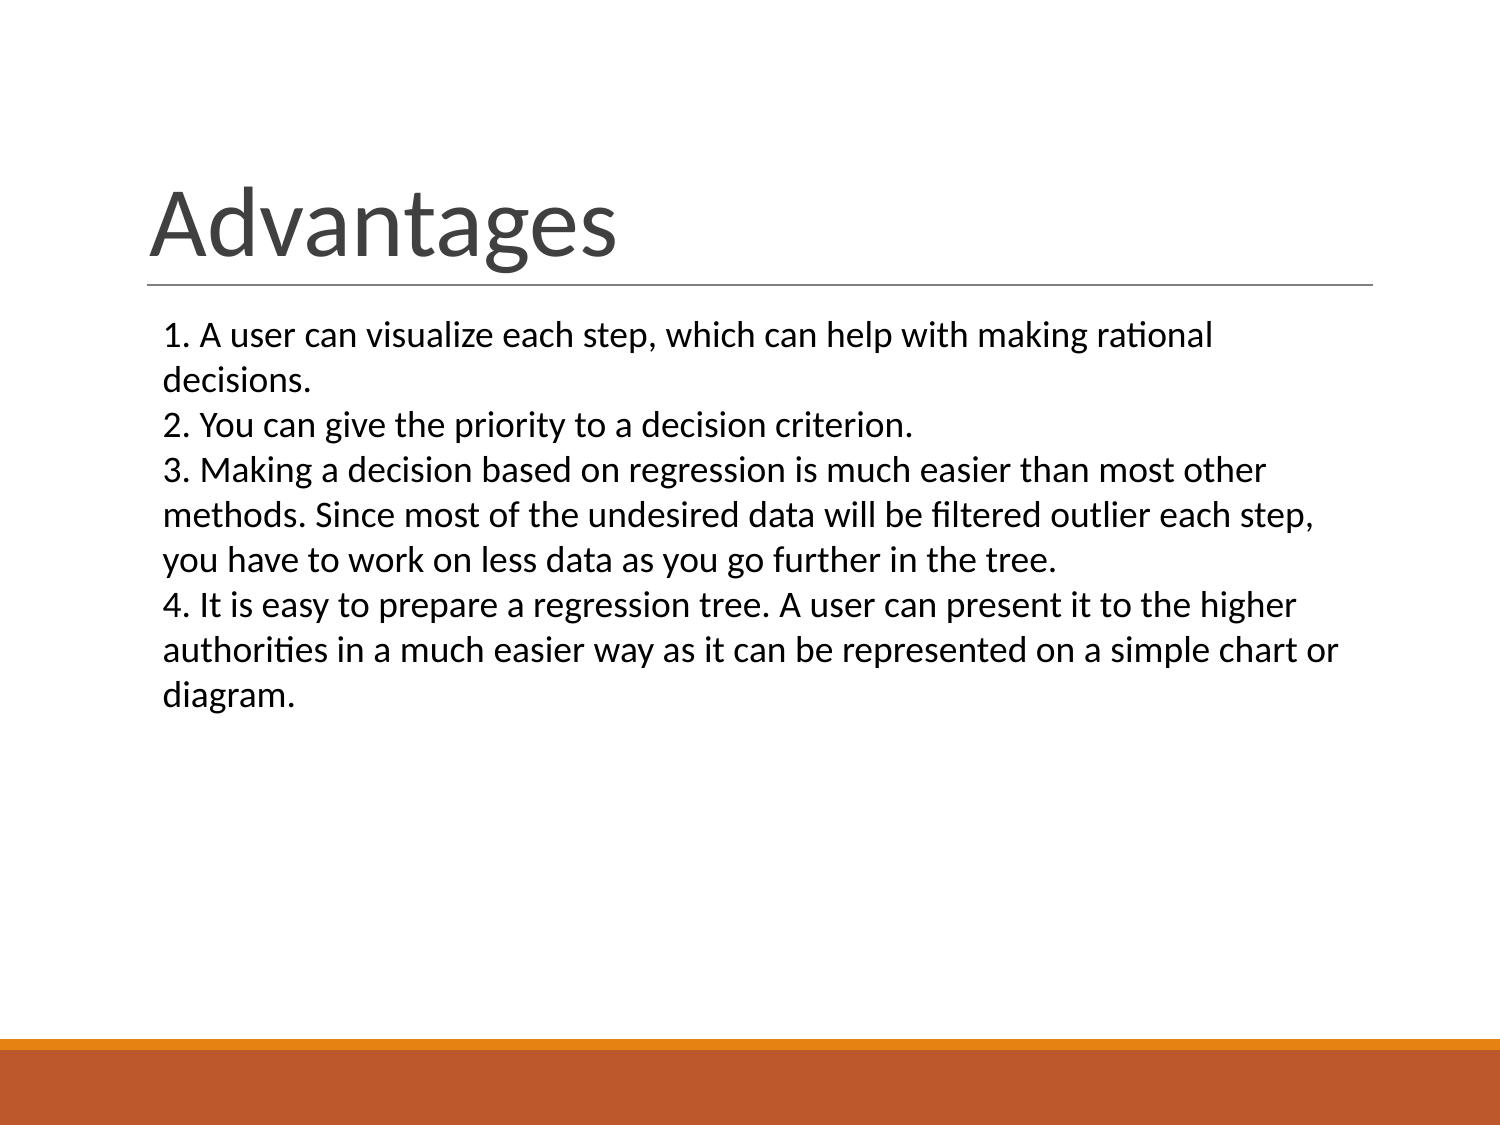

# Advantages
1. A user can visualize each step, which can help with making rational decisions.
2. You can give the priority to a decision criterion.
3. Making a decision based on regression is much easier than most other methods. Since most of the undesired data will be filtered outlier each step, you have to work on less data as you go further in the tree.
4. It is easy to prepare a regression tree. A user can present it to the higher authorities in a much easier way as it can be represented on a simple chart or diagram.